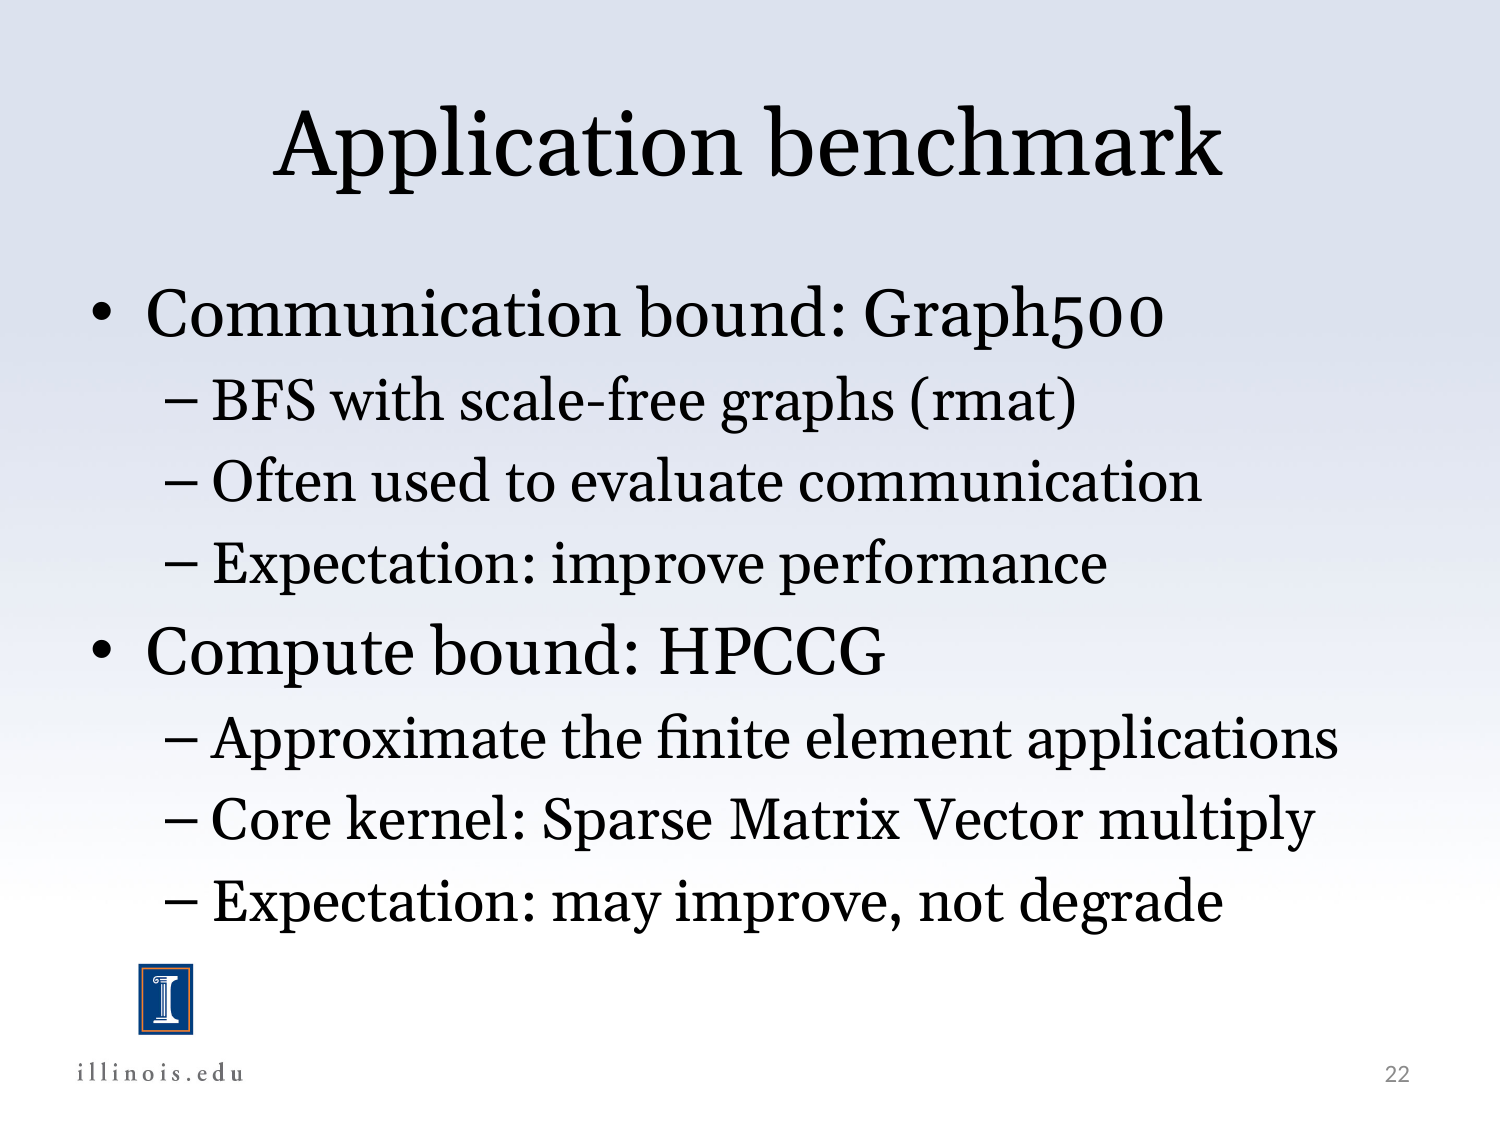

# Application benchmark
Communication bound: Graph500
BFS with scale-free graphs (rmat)
Often used to evaluate communication
Expectation: improve performance
Compute bound: HPCCG
Approximate the finite element applications
Core kernel: Sparse Matrix Vector multiply
Expectation: may improve, not degrade

22